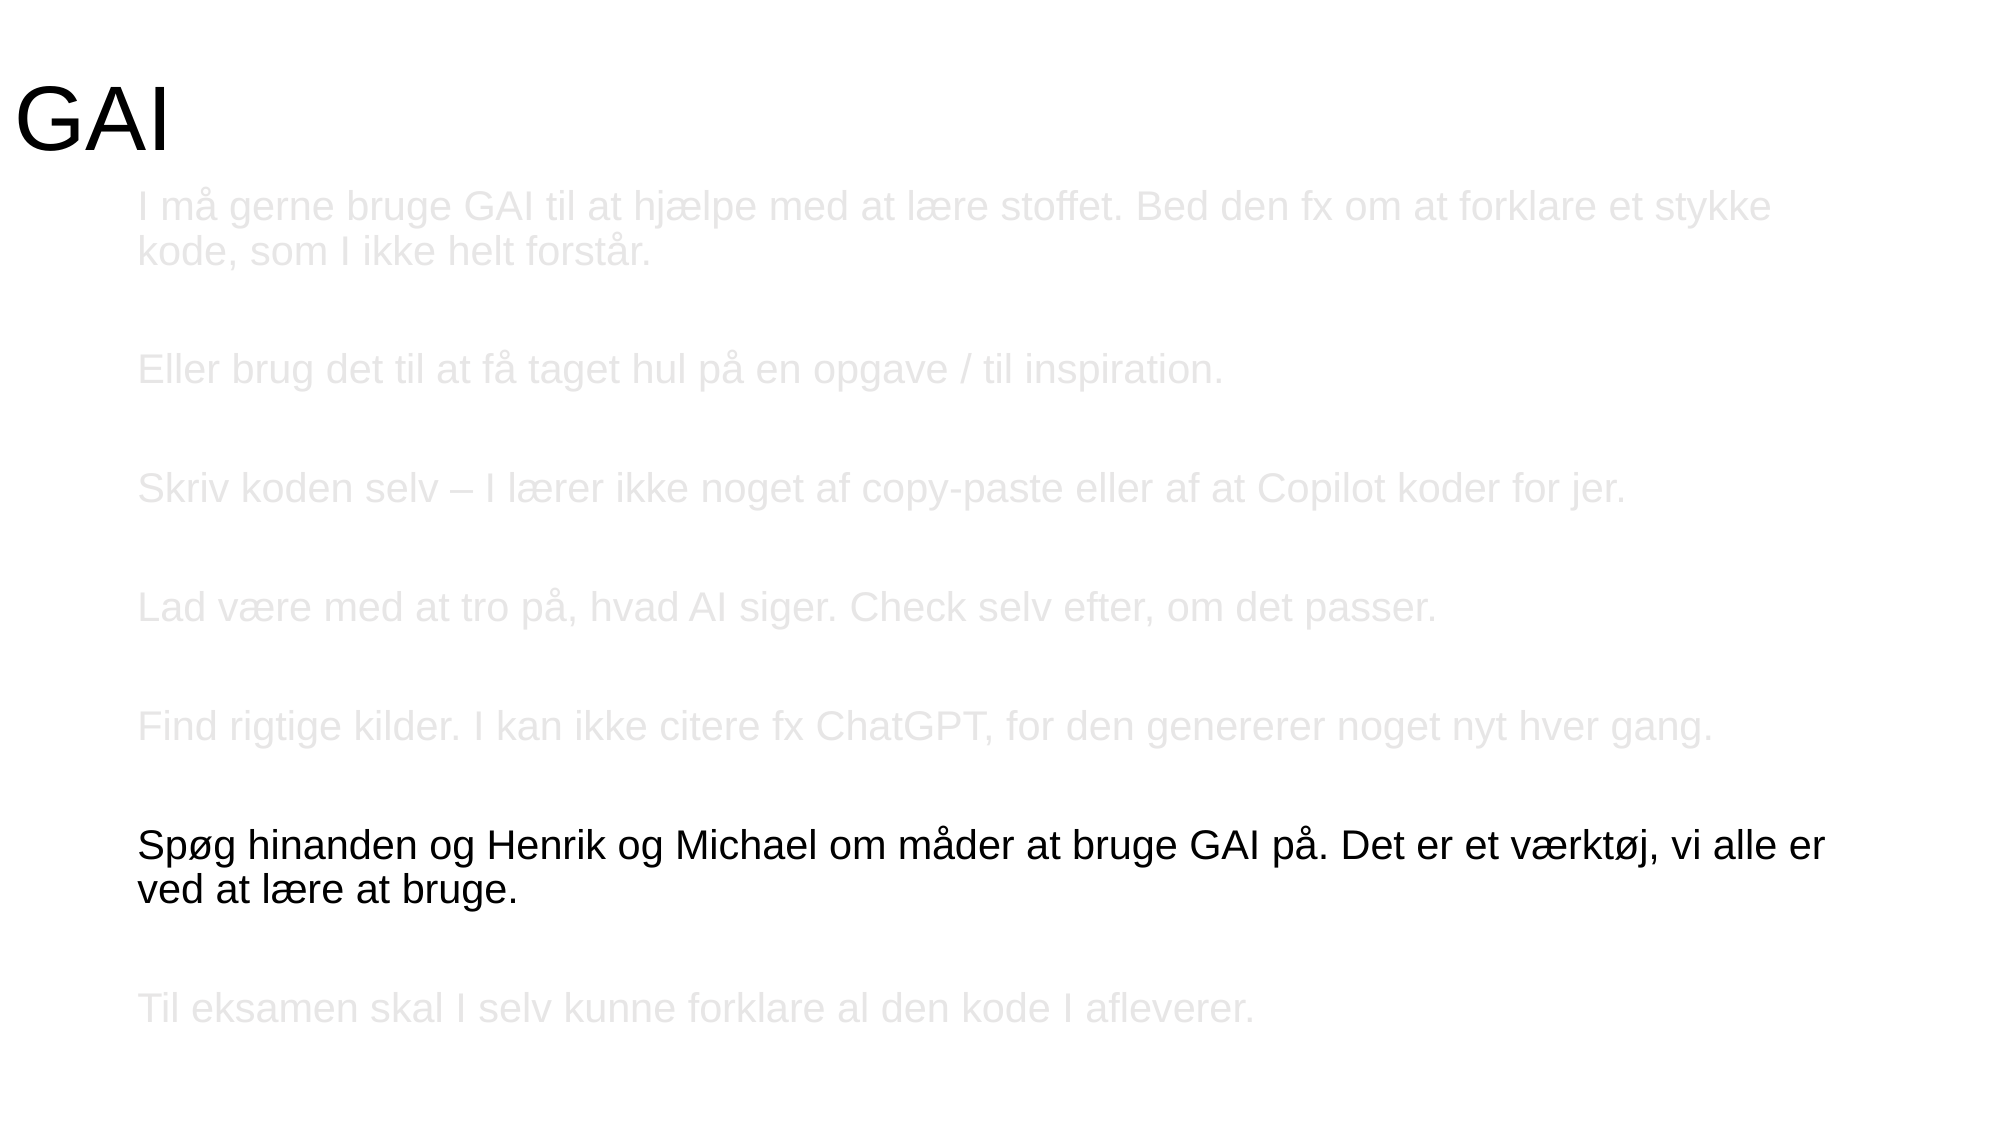

GAI
# I må gerne bruge GAI til at hjælpe med at lære stoffet. Bed den fx om at forklare et stykke kode, som I ikke helt forstår.

Eller brug det til at få taget hul på en opgave / til inspiration.

Skriv koden selv – I lærer ikke noget af copy-paste eller af at Copilot koder for jer.

Lad være med at tro på, hvad AI siger. Check selv efter, om det passer.

Find rigtige kilder. I kan ikke citere fx ChatGPT, for den genererer noget nyt hver gang.

Spøg hinanden og Henrik og Michael om måder at bruge GAI på. Det er et værktøj, vi alle er ved at lære at bruge.

Til eksamen skal I selv kunne forklare al den kode I afleverer.